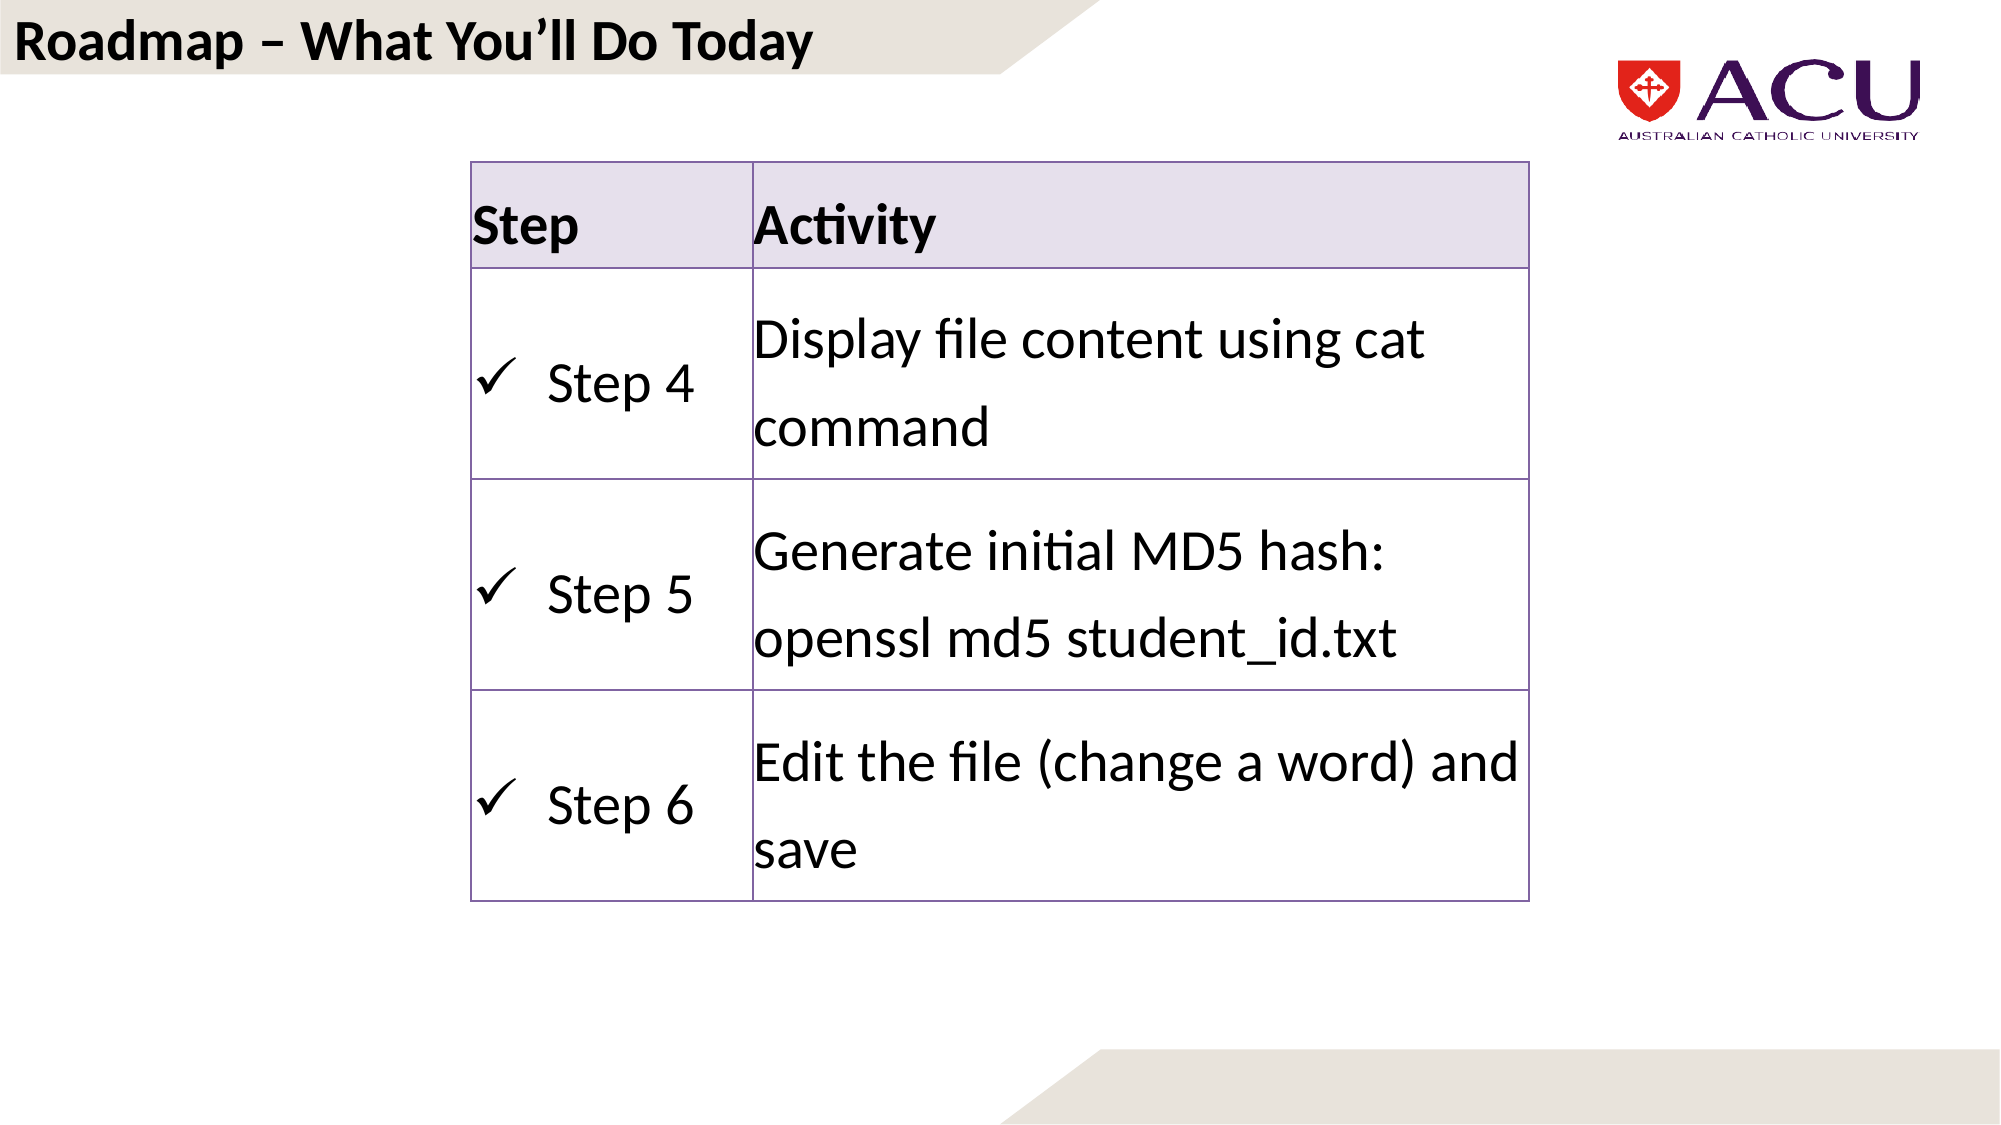

Roadmap – What You’ll Do Today
| Step | Activity |
| --- | --- |
| Step 4 | Display file content using cat command |
| Step 5 | Generate initial MD5 hash: openssl md5 student\_id.txt |
| Step 6 | Edit the file (change a word) and save |